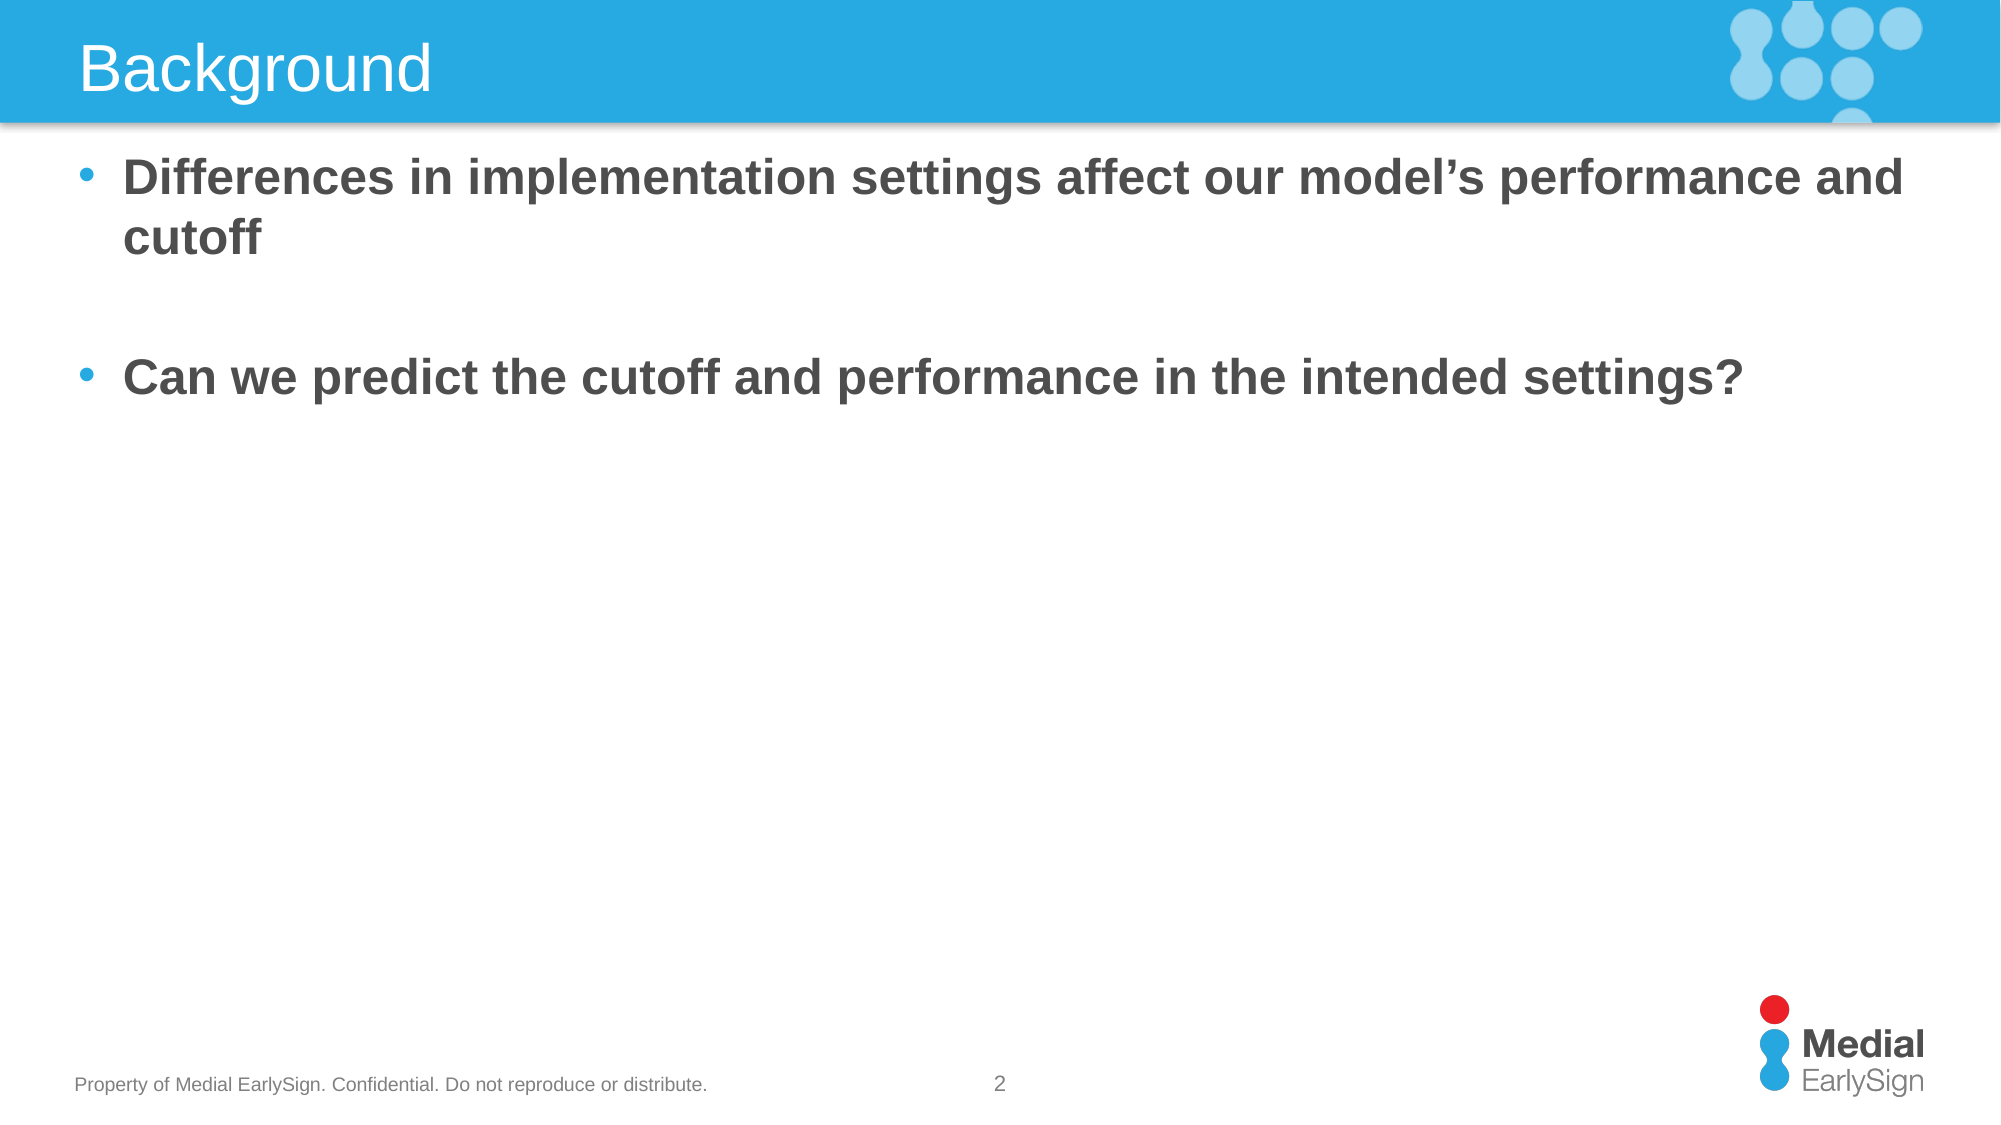

# Background
Differences in implementation settings affect our model’s performance and cutoff

Can we predict the cutoff and performance in the intended settings?